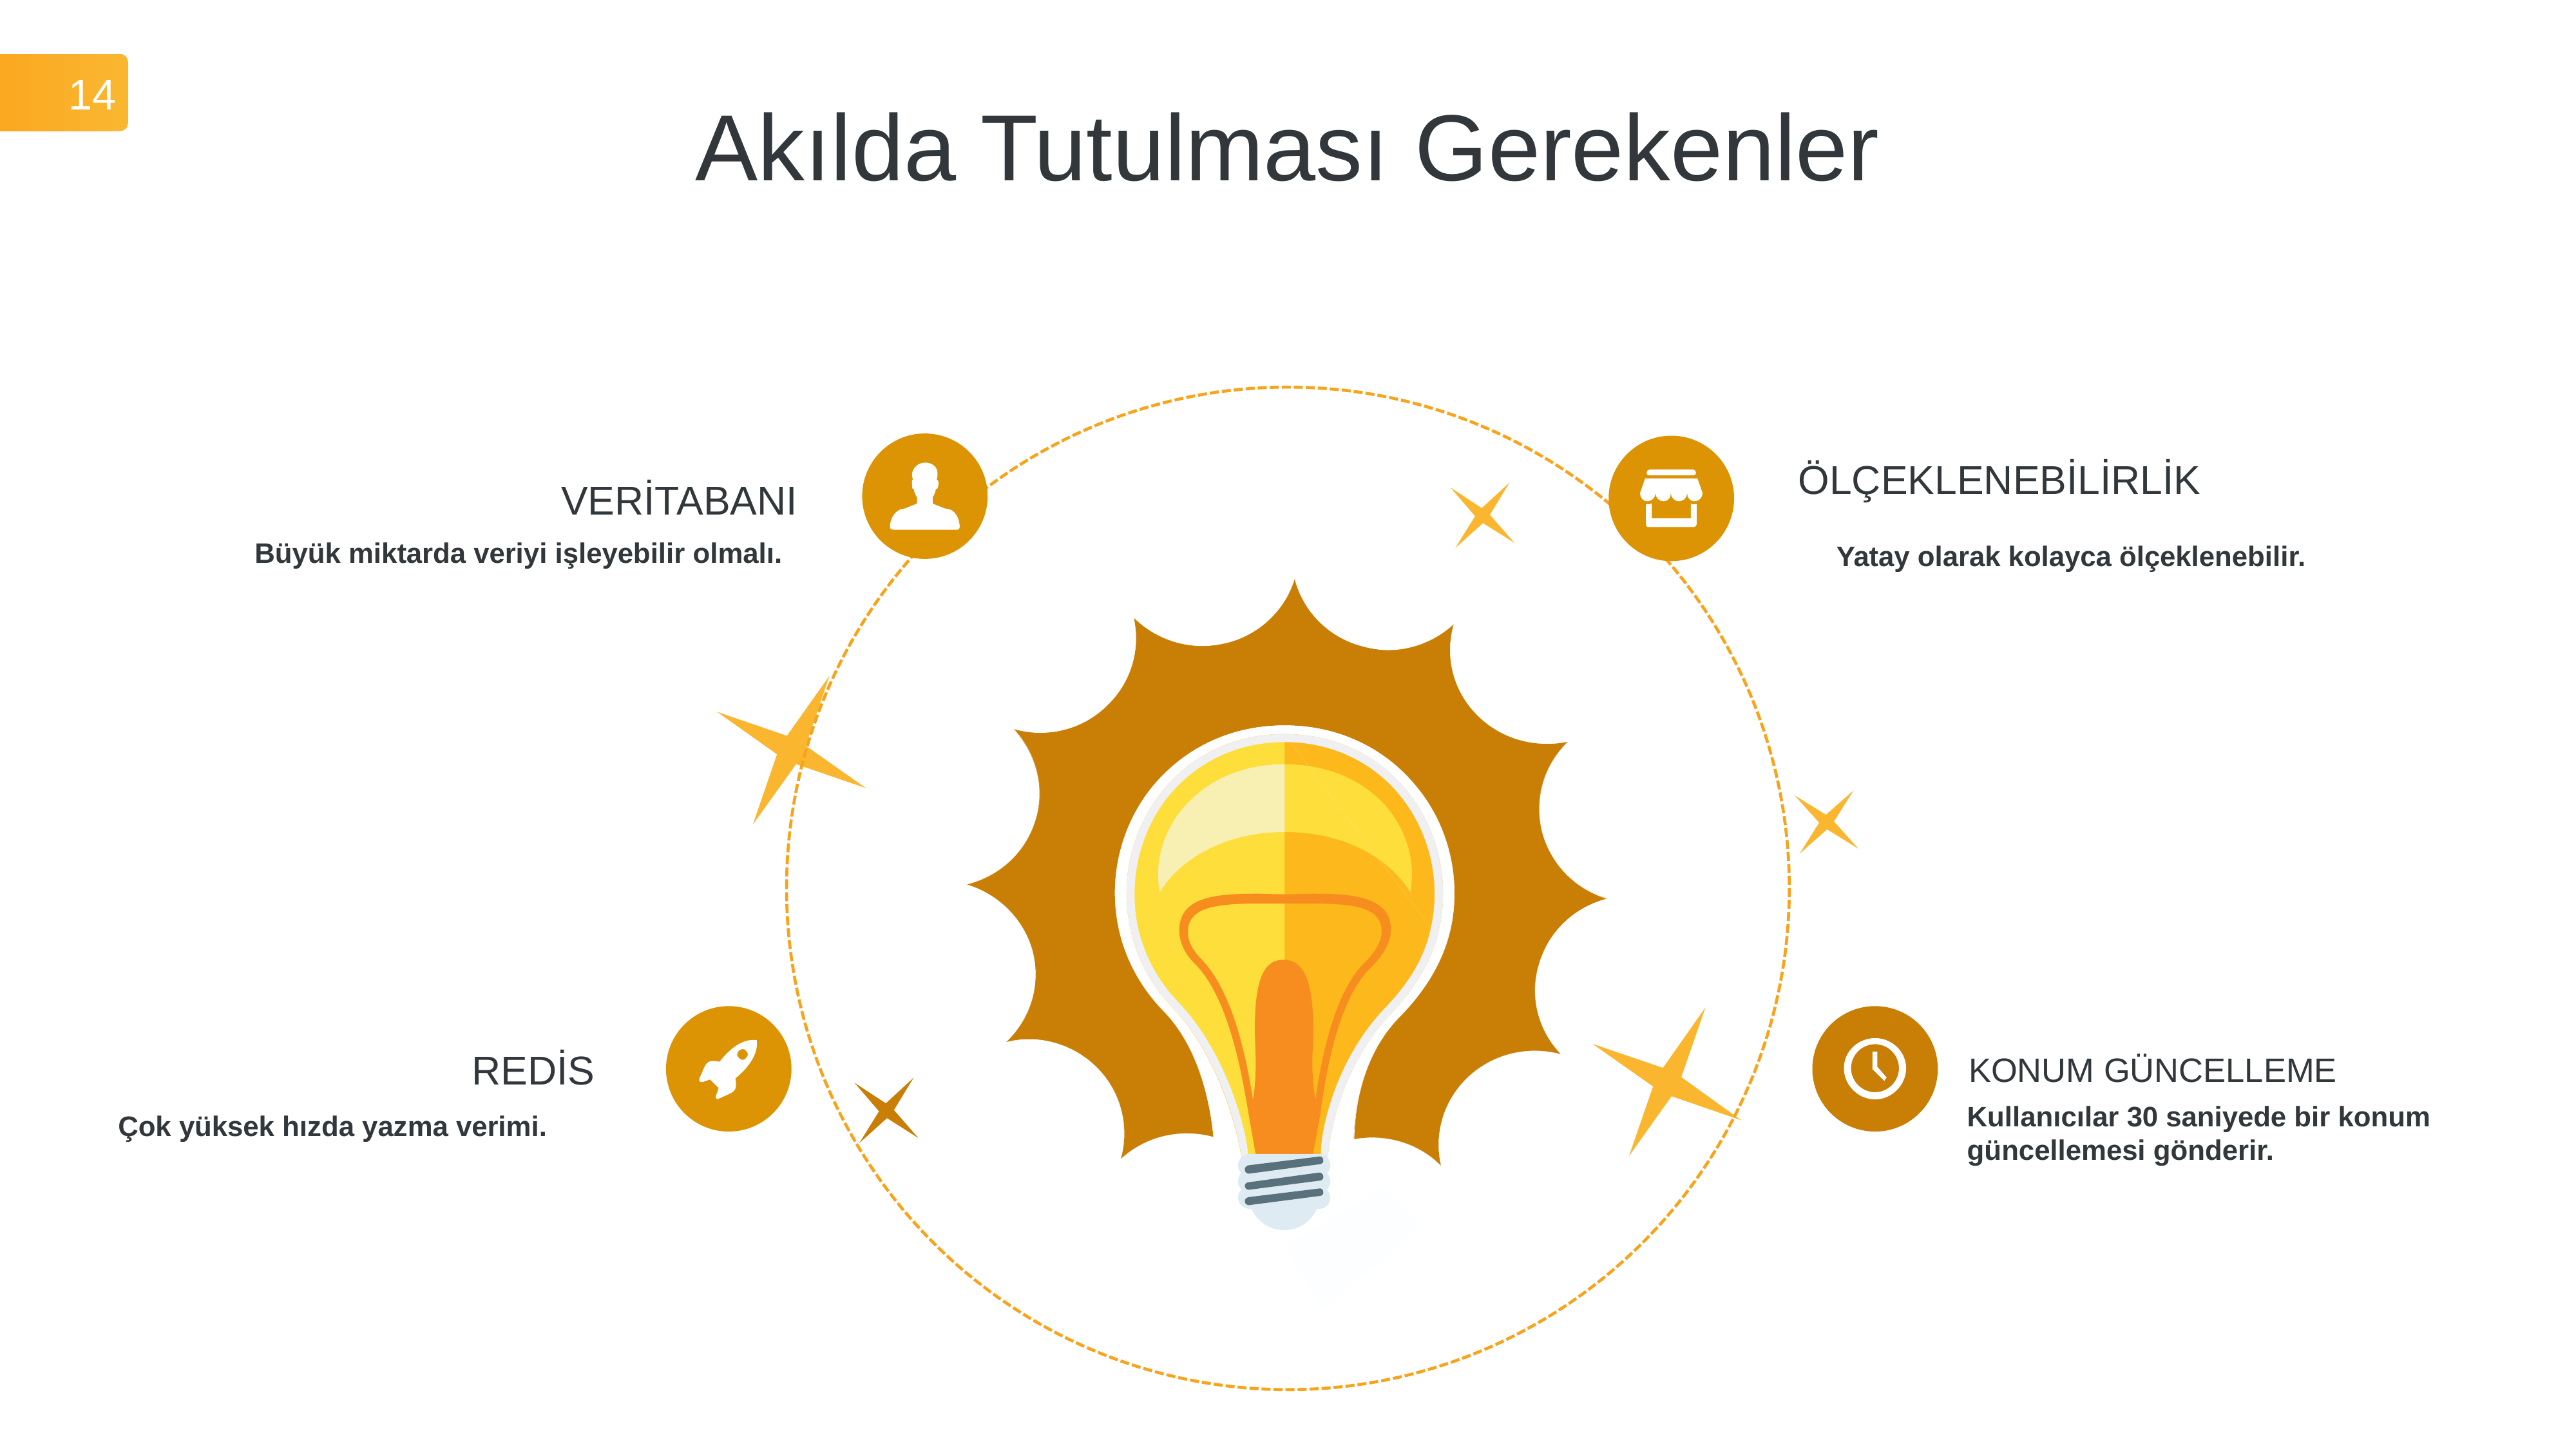

Akılda Tutulması Gerekenler

ÖLÇEKLENEBİLİRLİK

VERİTABANI

Büyük miktarda veriyi işleyebilir olmalı.
Yatay olarak kolayca ölçeklenebilir.

REDİS
KONUM GÜNCELLEME

Kullanıcılar 30 saniyede bir konum güncellemesi gönderir.
Çok yüksek hızda yazma verimi.
14